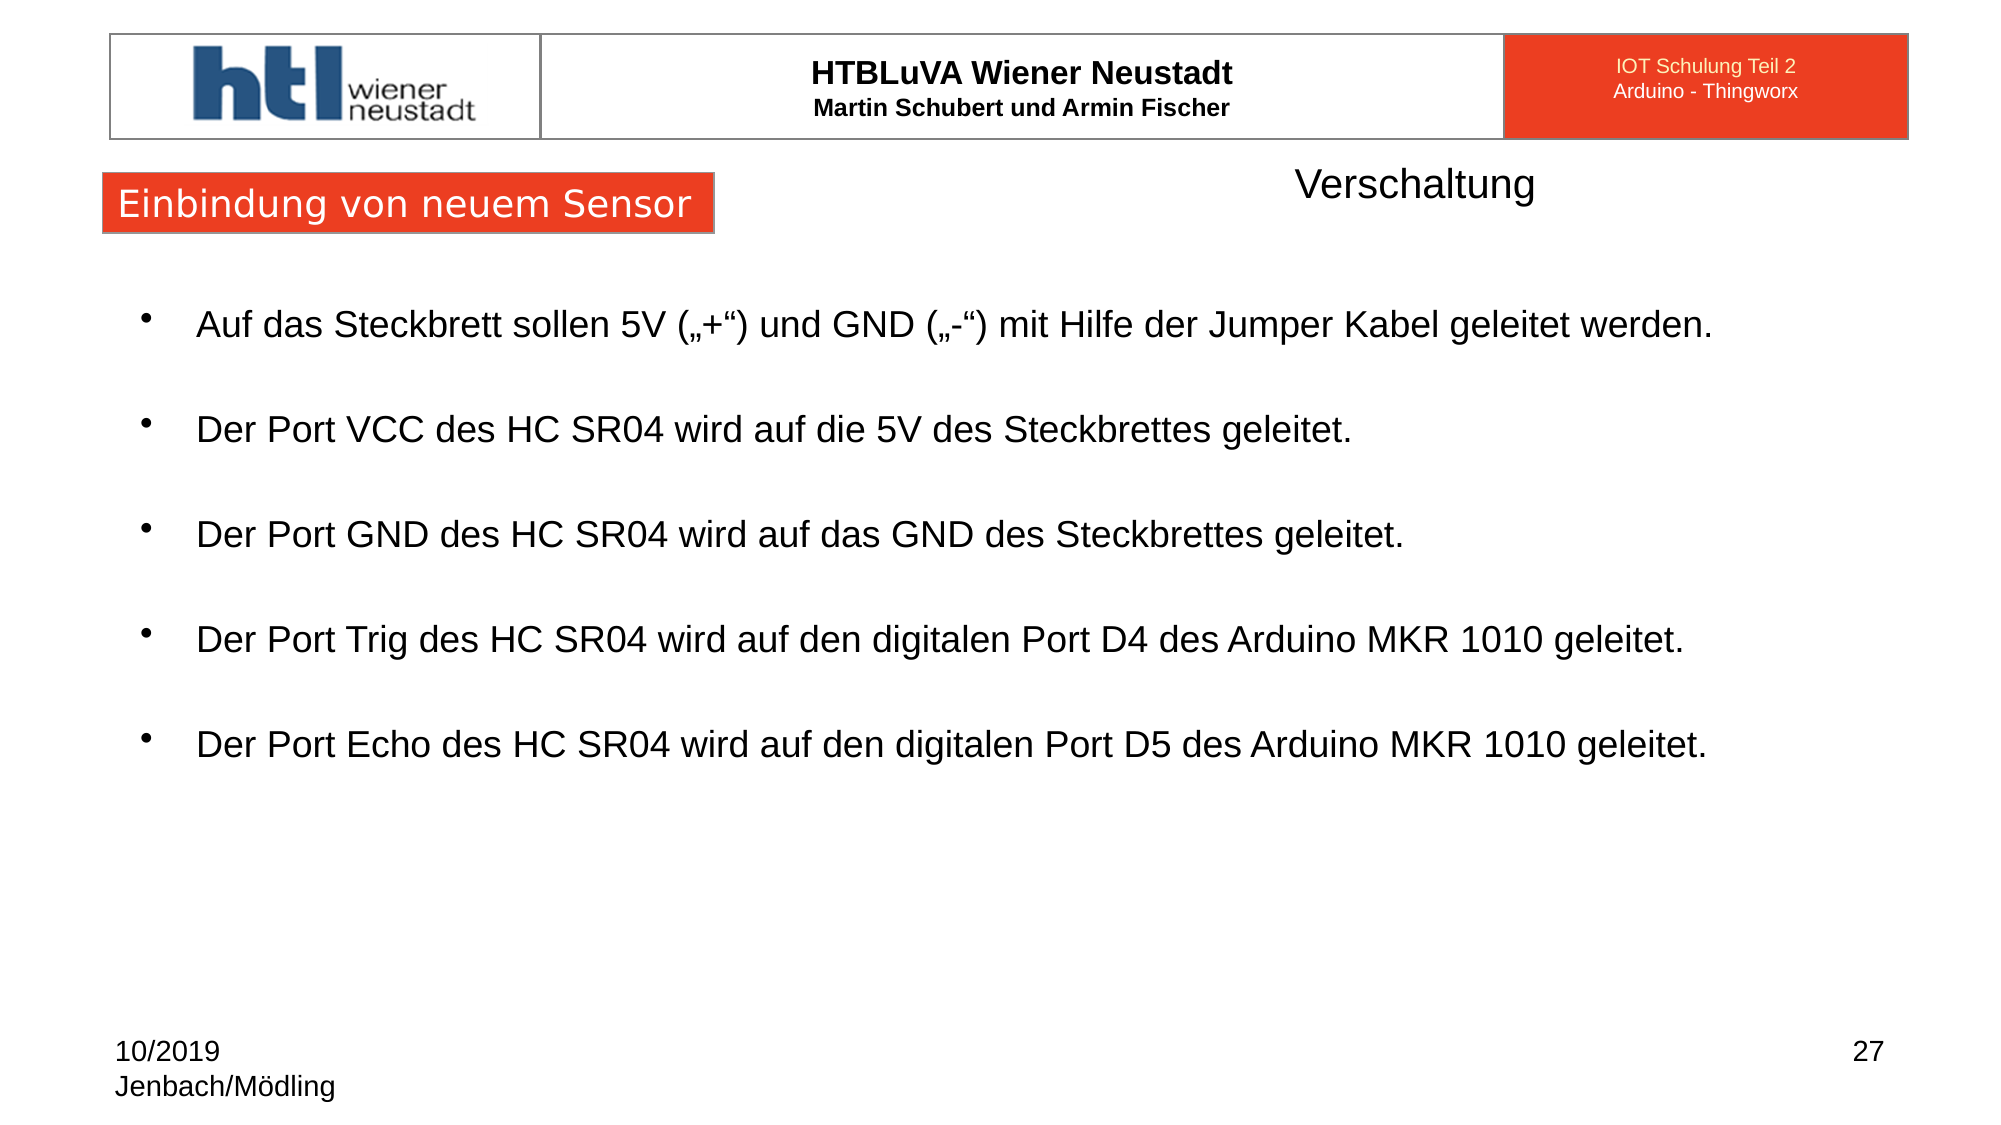

# Verschaltung
Einbindung von neuem Sensor

Auf das Steckbrett sollen 5V („+“) und GND („-“) mit Hilfe der Jumper Kabel geleitet werden.

Der Port VCC des HC SR04 wird auf die 5V des Steckbrettes geleitet.

Der Port GND des HC SR04 wird auf das GND des Steckbrettes geleitet.

Der Port Trig des HC SR04 wird auf den digitalen Port D4 des Arduino MKR 1010 geleitet.

Der Port Echo des HC SR04 wird auf den digitalen Port D5 des Arduino MKR 1010 geleitet.
10/2019
Jenbach/Mödling
27